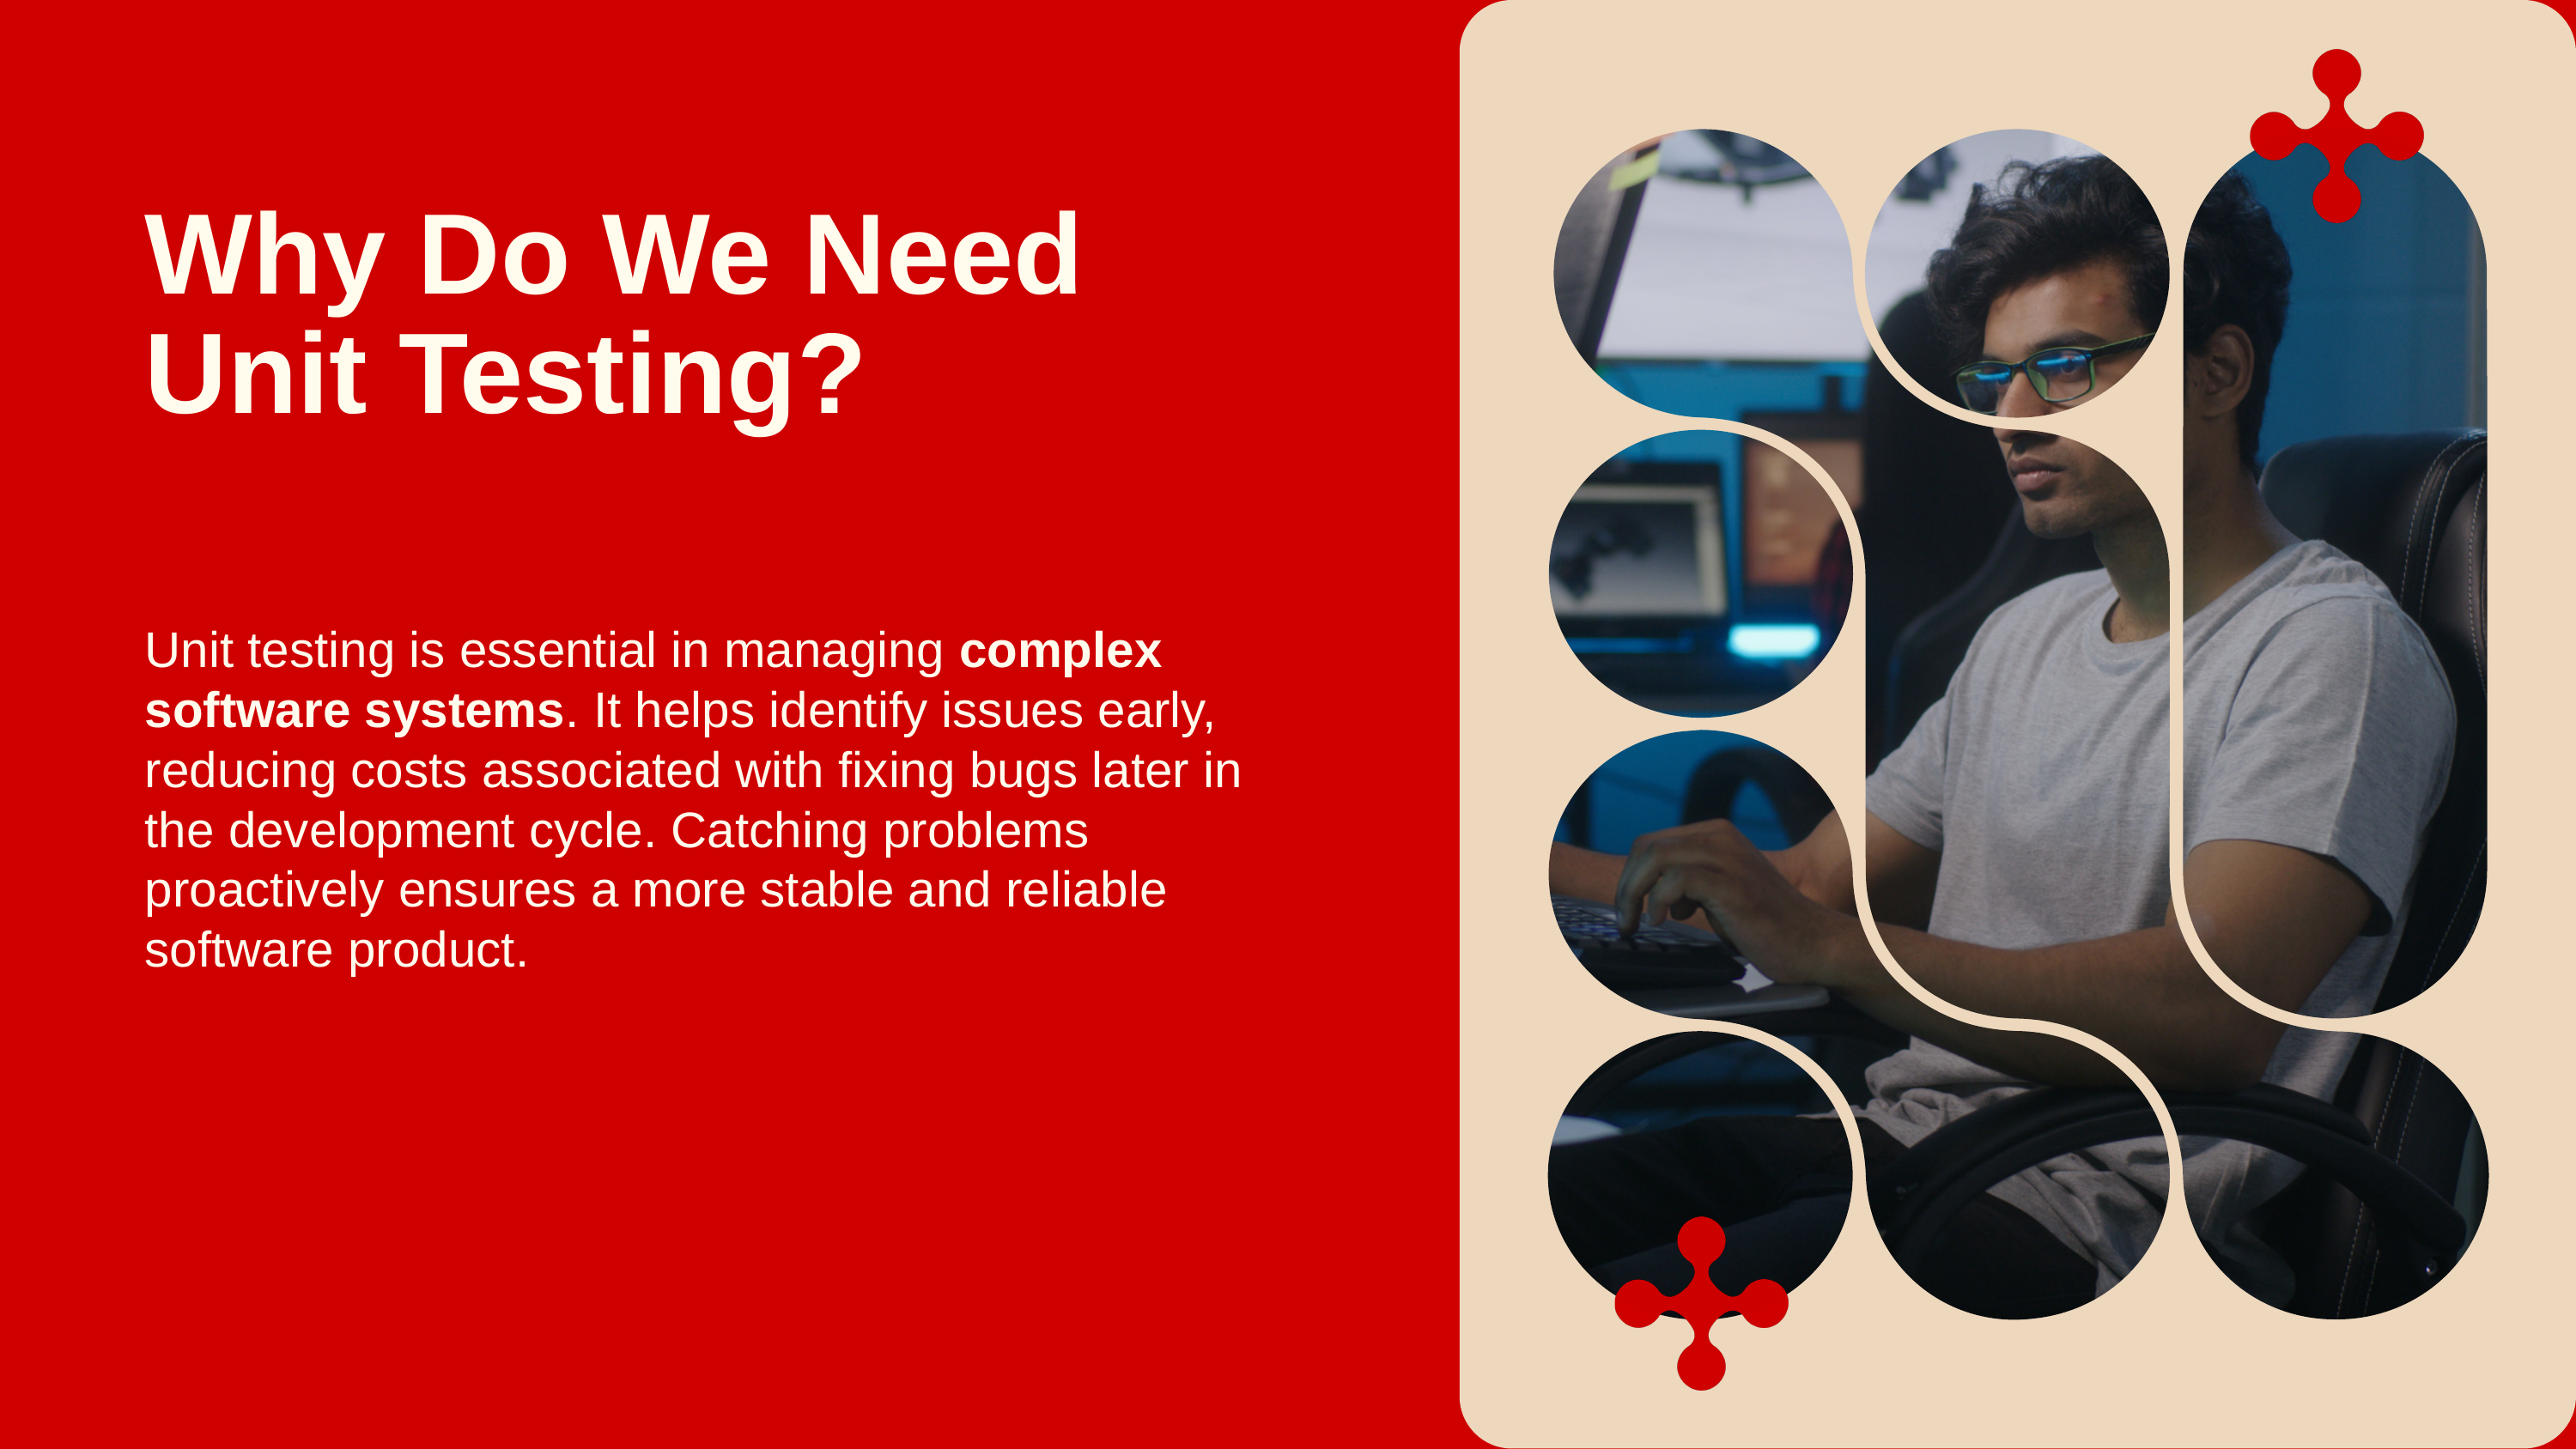

Why Do We Need Unit Testing?

Unit testing is essential in managing complex software systems. It helps identify issues early, reducing costs associated with fixing bugs later in the development cycle. Catching problems proactively ensures a more stable and reliable software product.